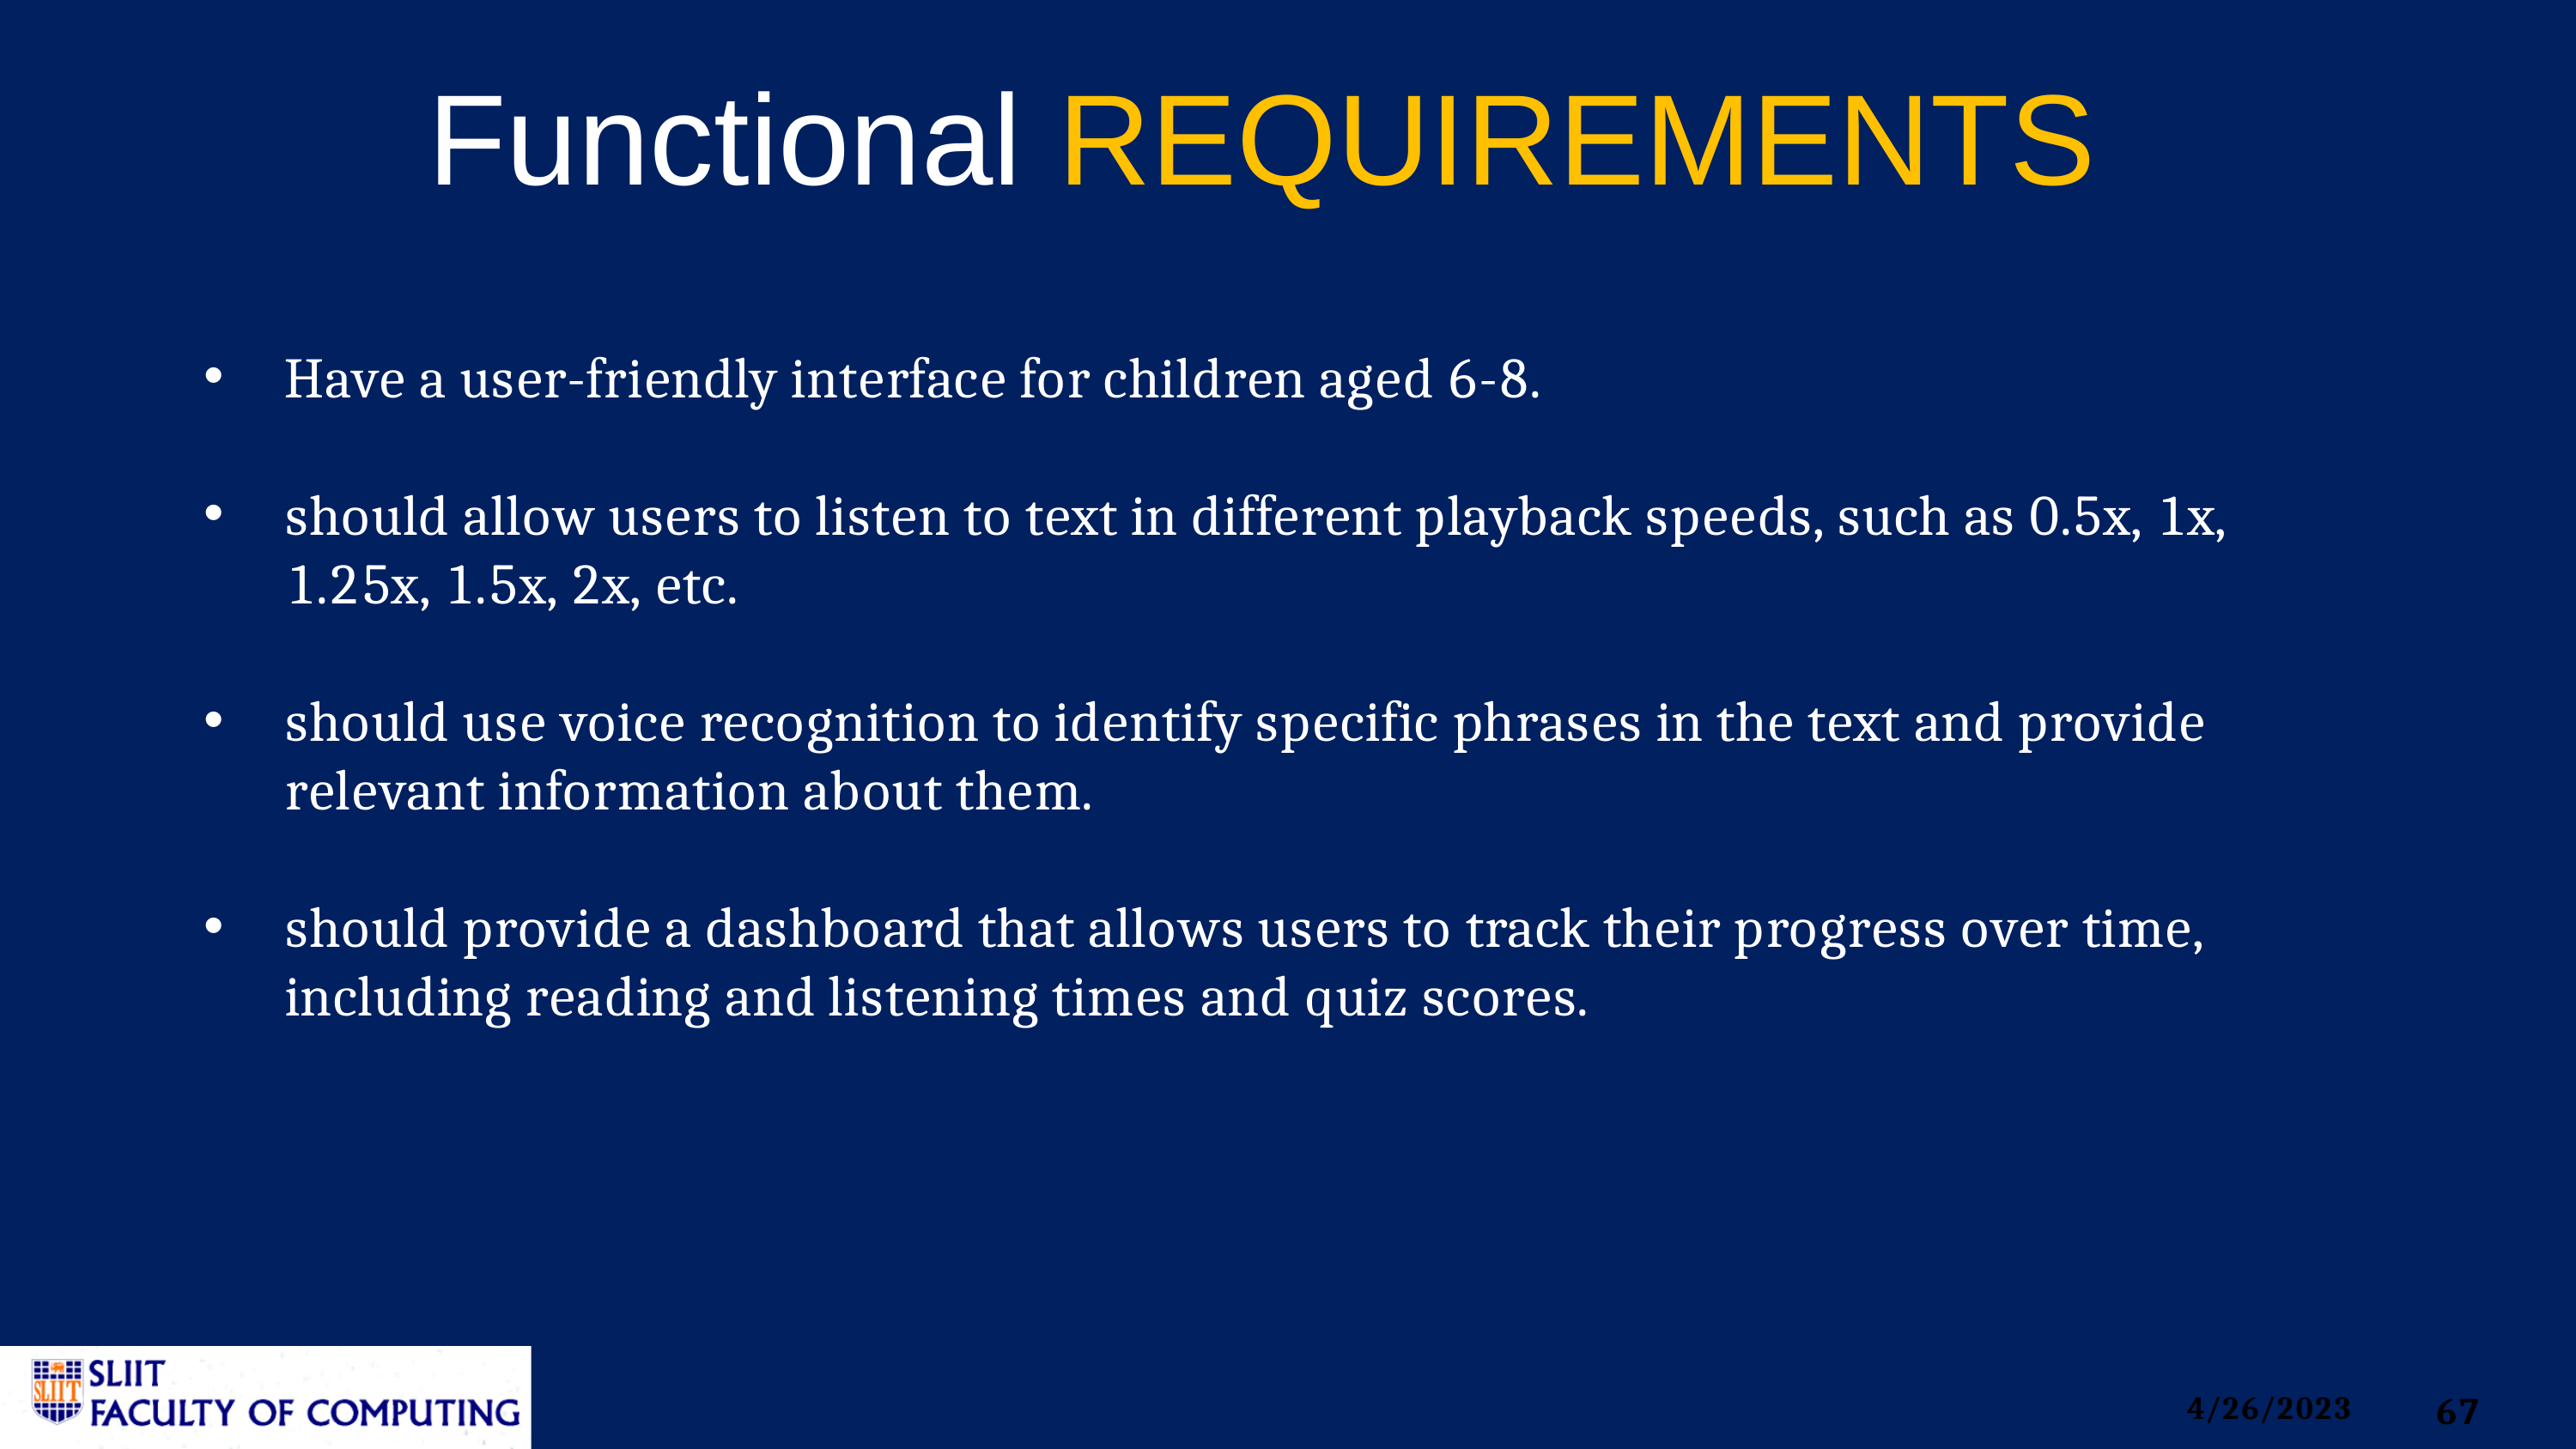

Functional REQUIREMENTS​

Have a user-friendly interface for children aged 6-8.

should allow users to listen to text in different playback speeds, such as 0.5x, 1x, 1.25x, 1.5x, 2x, etc.

should use voice recognition to identify specific phrases in the text and provide relevant information about them.

should provide a dashboard that allows users to track their progress over time, including reading and listening times and quiz scores.